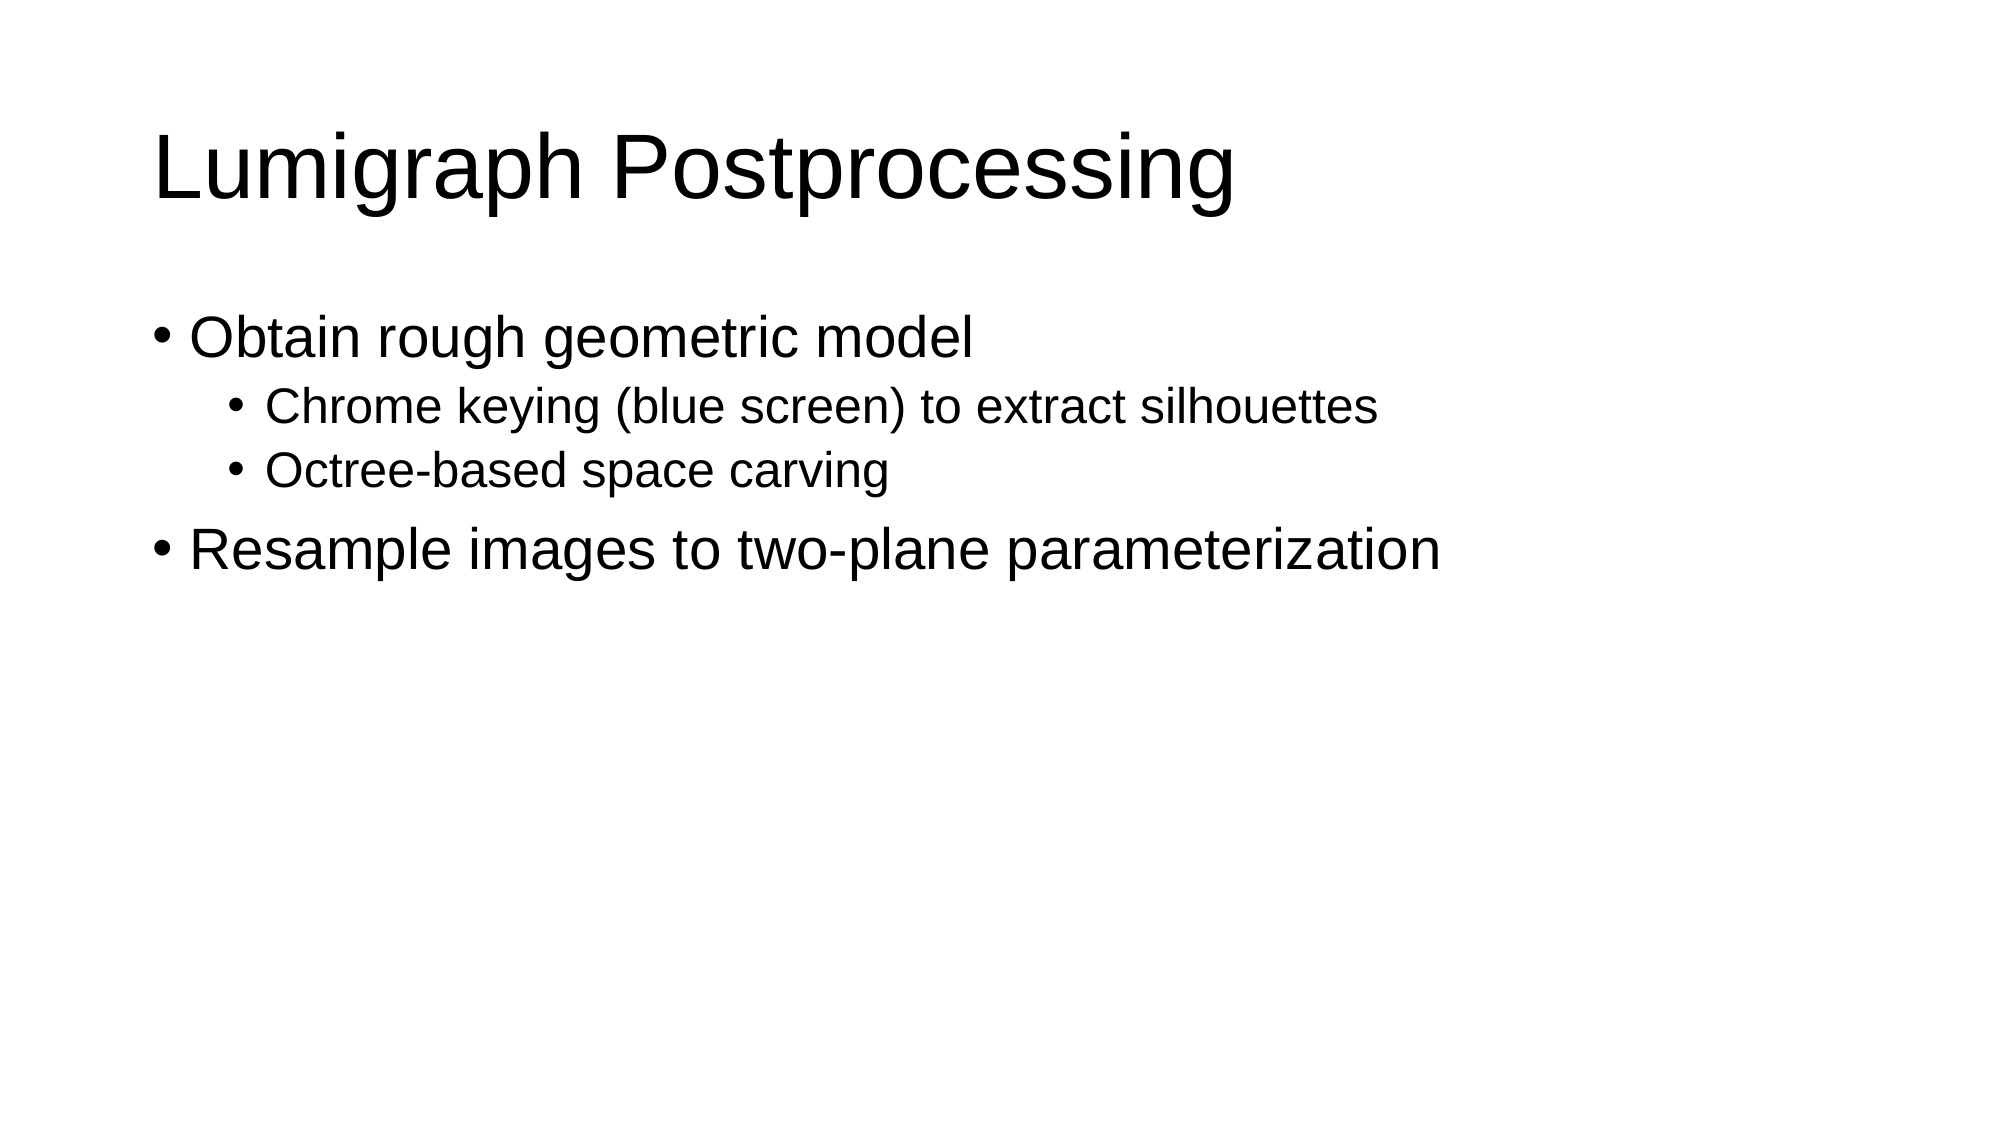

# Lumigraph Postprocessing
Obtain rough geometric model
Chrome keying (blue screen) to extract silhouettes
Octree-based space carving
Resample images to two-plane parameterization